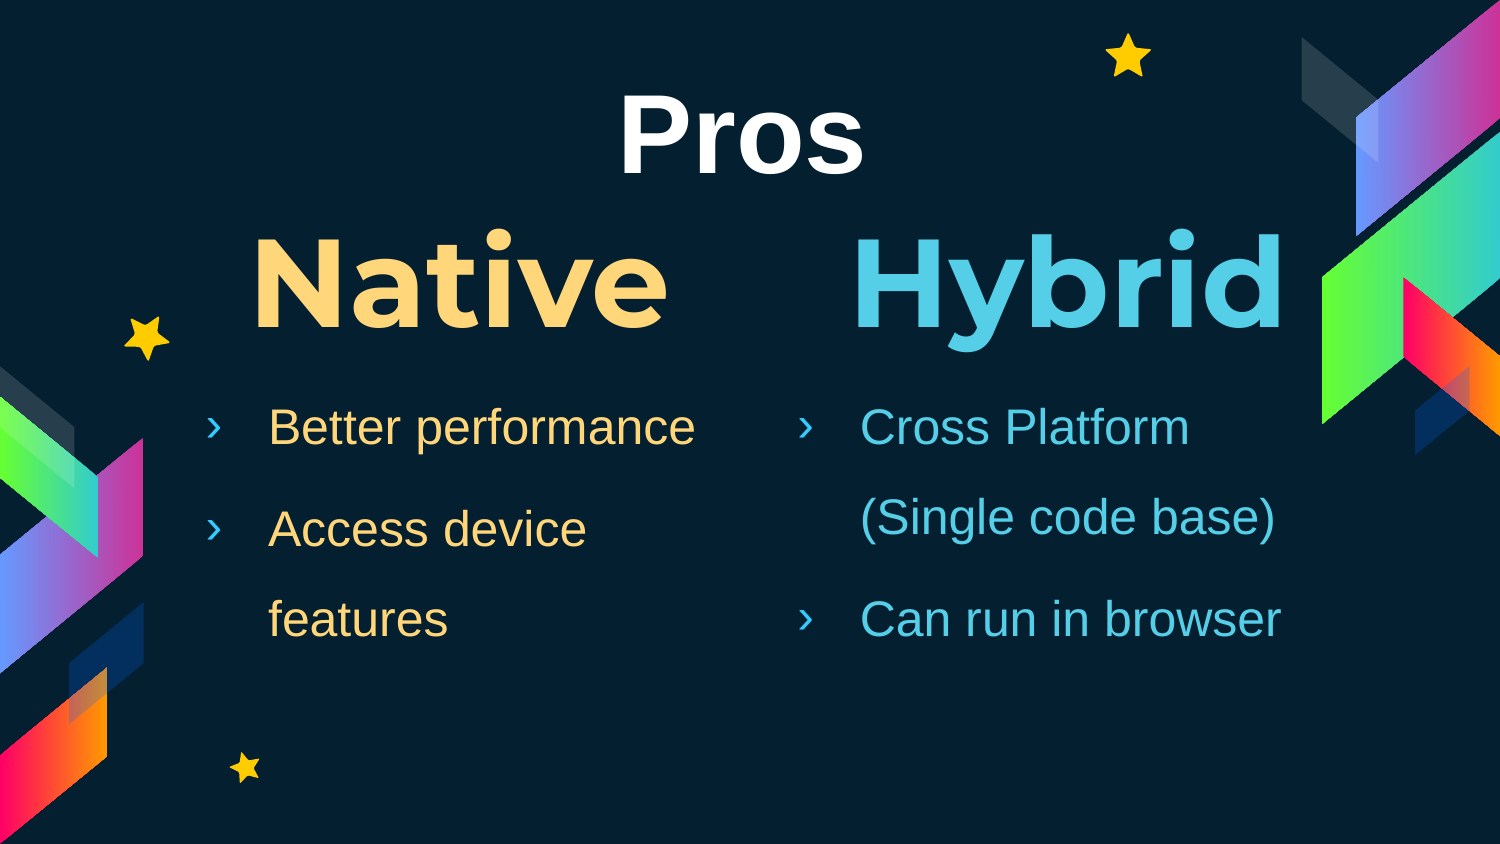

Pros

Native		Hybrid

Better performance
Access device features

Cross Platform (Single code base)
Can run in browser